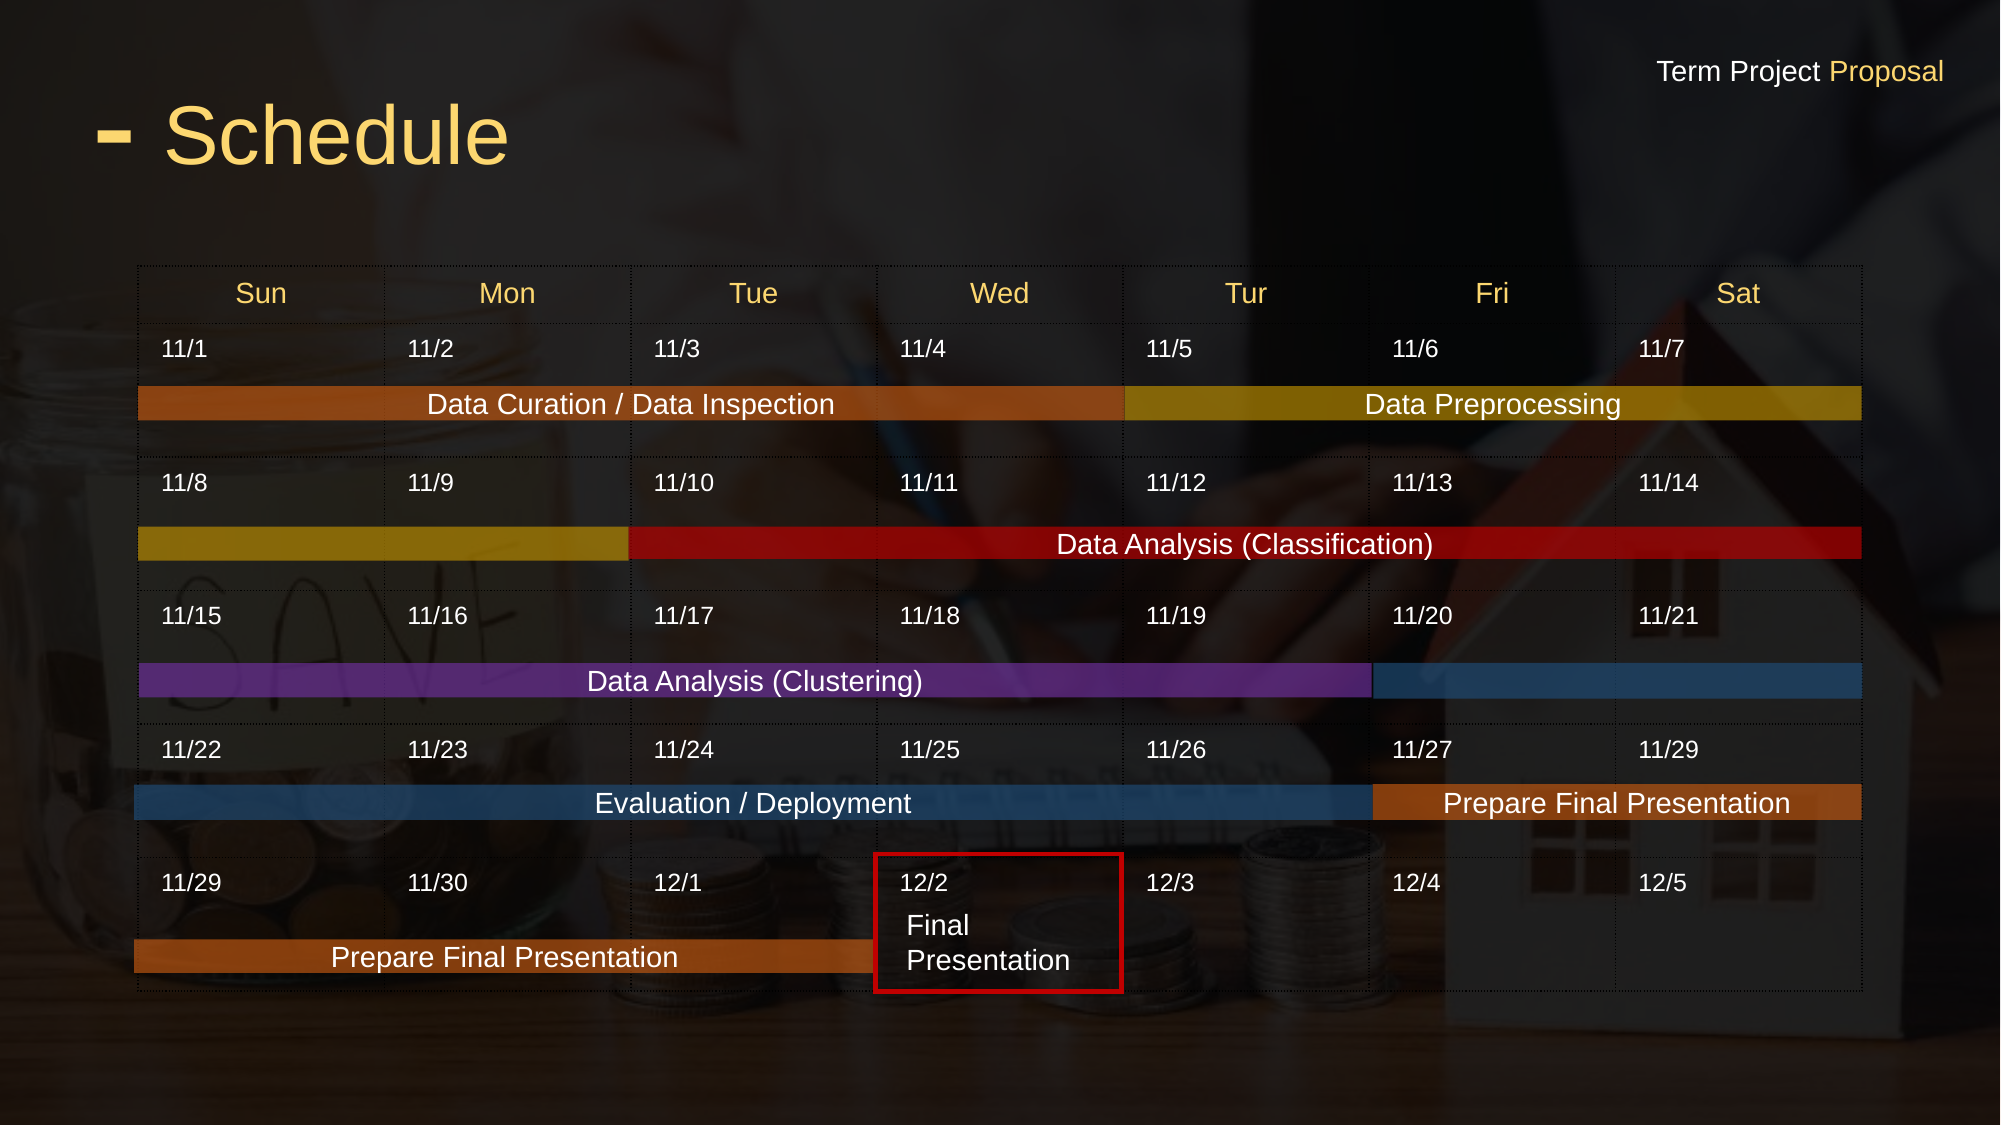

Term Project Proposal
# Schedule

| Sun | Mon | Tue | Wed | Tur | Fri | Sat |
| --- | --- | --- | --- | --- | --- | --- |
| 11/1 | 11/2 | 11/3 | 11/4 | 11/5 | 11/6 | 11/7 |
| 11/8 | 11/9 | 11/10 | 11/11 | 11/12 | 11/13 | 11/14 |
| 11/15 | 11/16 | 11/17 | 11/18 | 11/19 | 11/20 | 11/21 |
| 11/22 | 11/23 | 11/24 | 11/25 | 11/26 | 11/27 | 11/29 |
| 11/29 | 11/30 | 12/1 | 12/2 | 12/3 | 12/4 | 12/5 |
Data Curation / Data Inspection
Data Preprocessing

Data Analysis (Classification)

Data Analysis (Clustering)
Prepare Final Presentation
Evaluation / Deployment

Final Presentation
Prepare Final Presentation